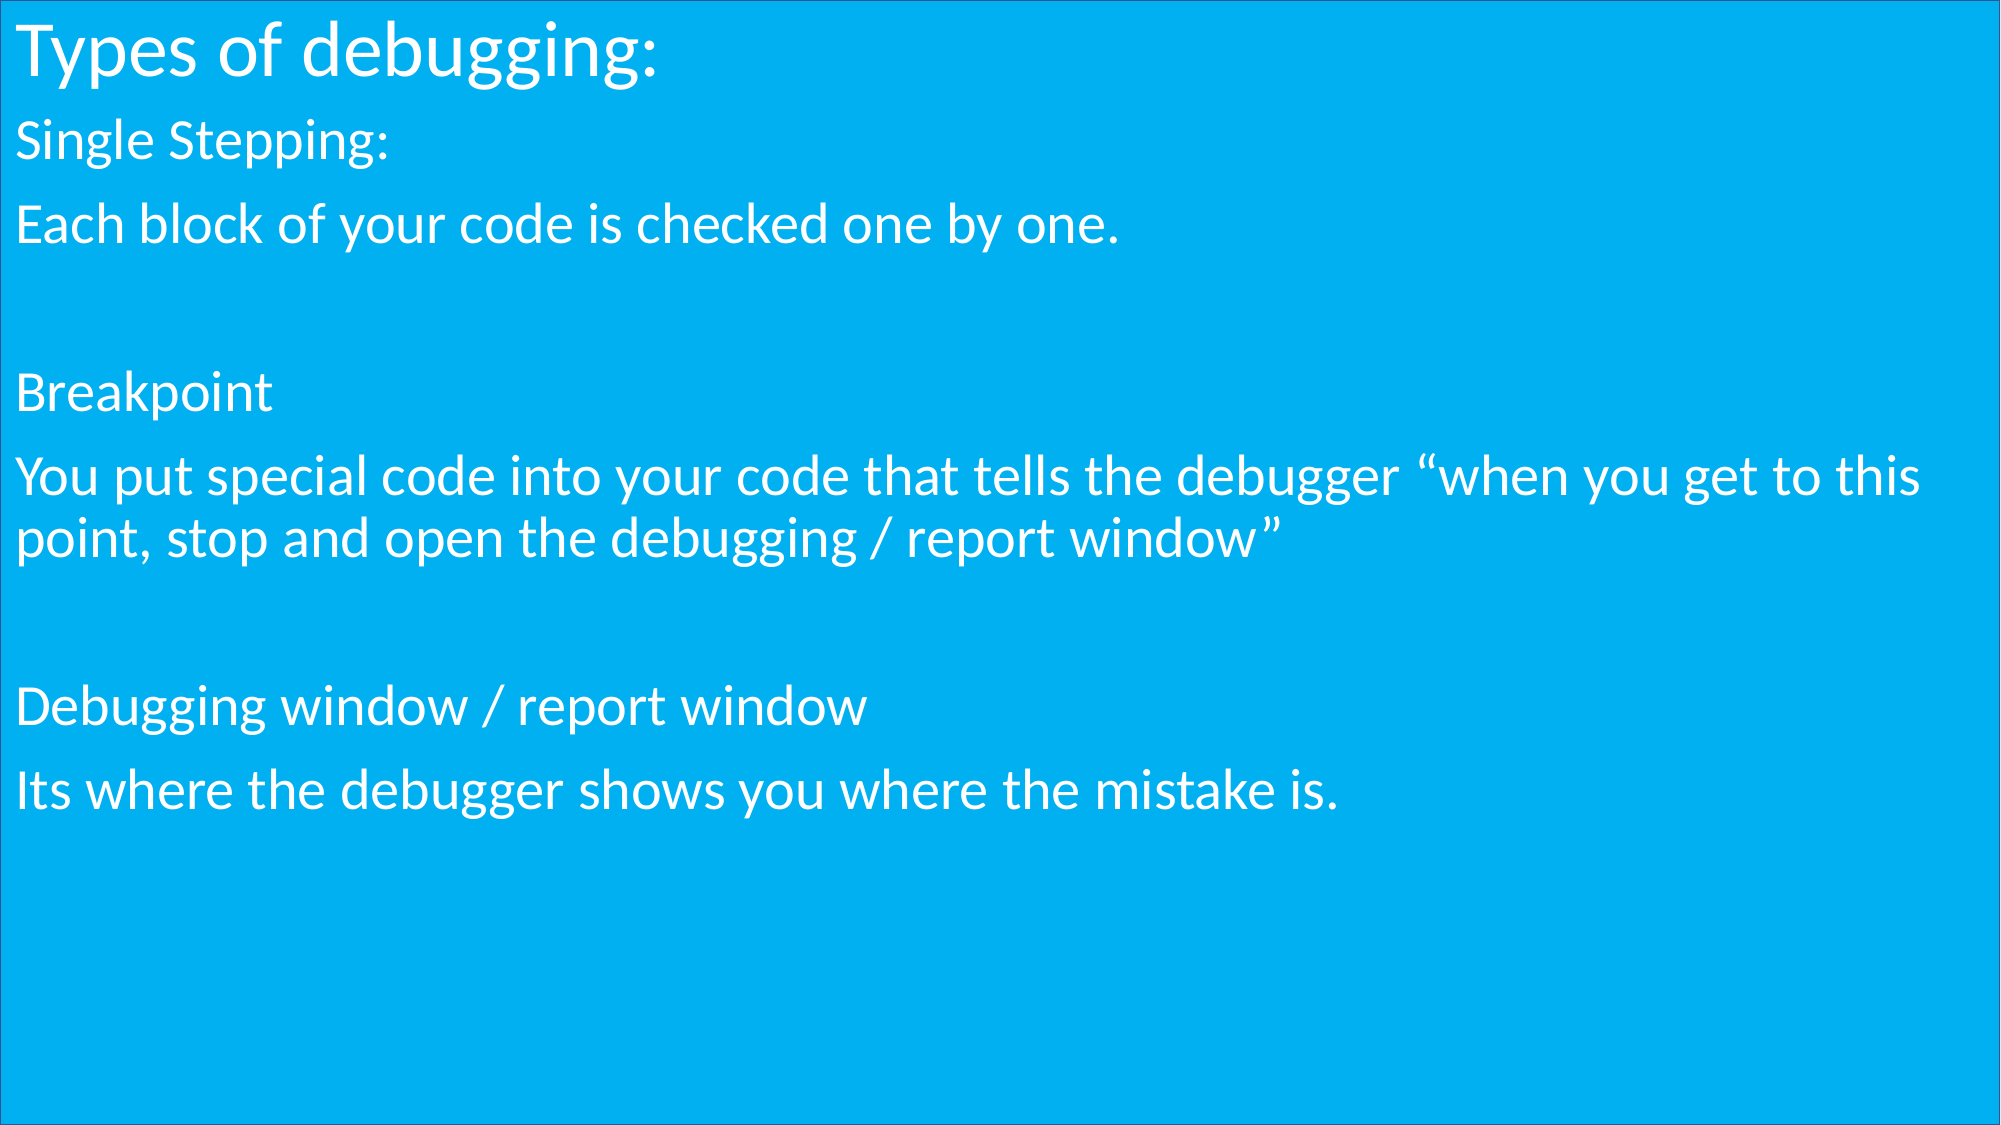

# Types of debugging:
Single Stepping:
Each block of your code is checked one by one.

Breakpoint
You put special code into your code that tells the debugger “when you get to this point, stop and open the debugging / report window”

Debugging window / report window
Its where the debugger shows you where the mistake is.